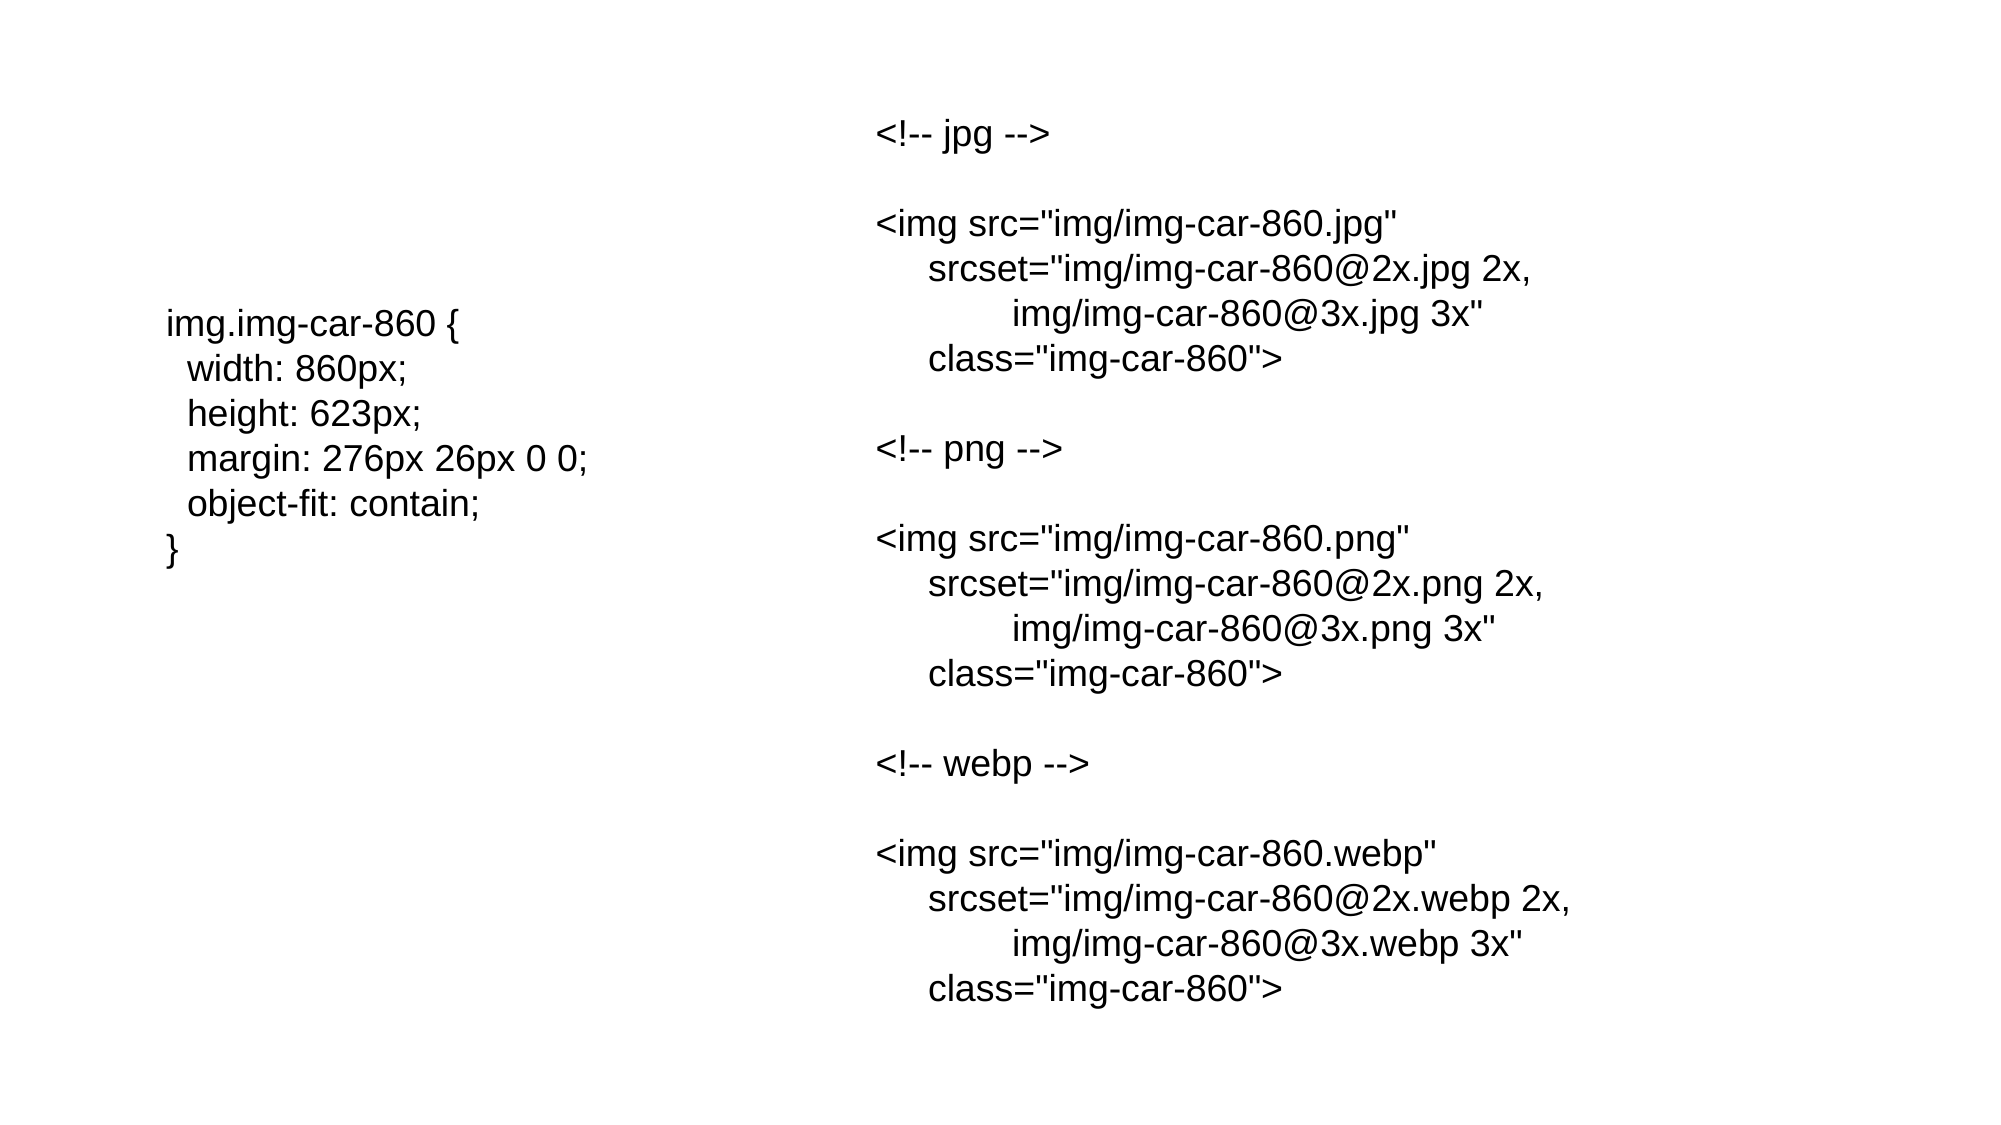

<!-- jpg -->

<img src="img/img-car-860.jpg"
     srcset="img/img-car-860@2x.jpg 2x,
             img/img-car-860@3x.jpg 3x"
     class="img-car-860">

<!-- png -->

<img src="img/img-car-860.png"
     srcset="img/img-car-860@2x.png 2x,
             img/img-car-860@3x.png 3x"
     class="img-car-860">

<!-- webp -->

<img src="img/img-car-860.webp"
     srcset="img/img-car-860@2x.webp 2x,
             img/img-car-860@3x.webp 3x"
     class="img-car-860">
img.img-car-860 {
  width: 860px;
  height: 623px;
  margin: 276px 26px 0 0;
  object-fit: contain;
}